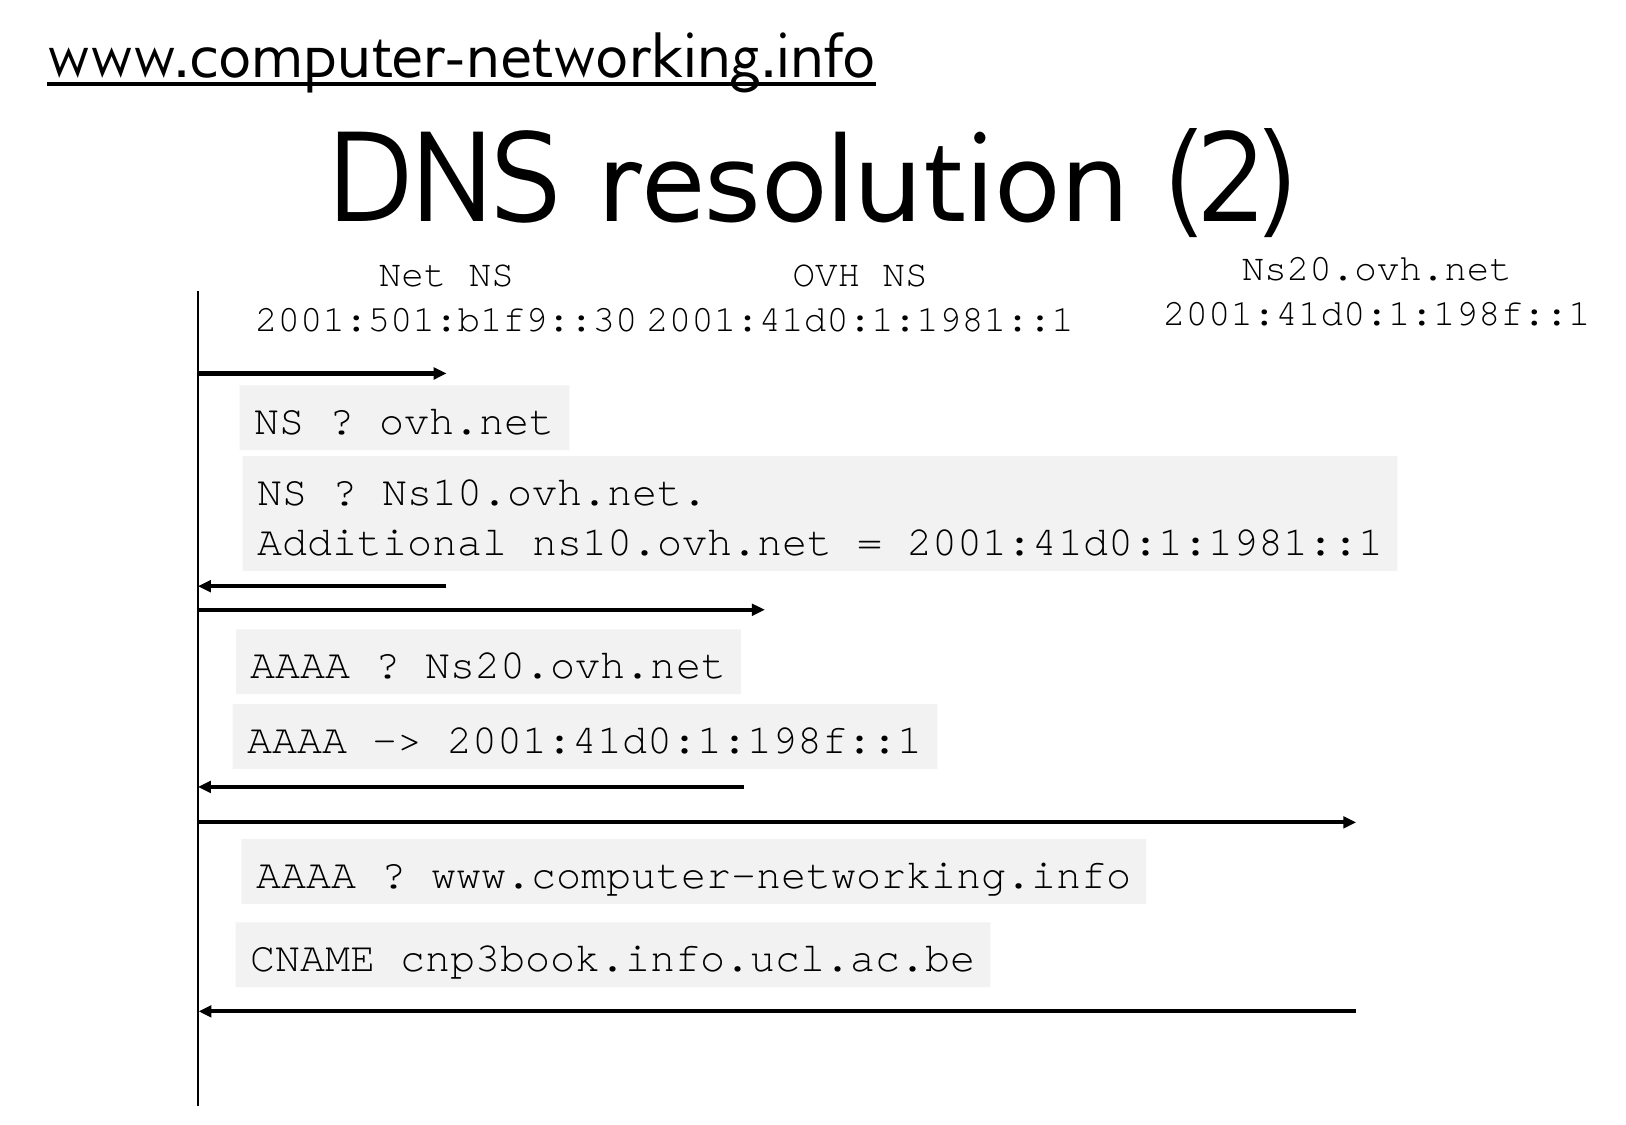

www.computer-networking.info
# DNS resolution (2)
Ns20.ovh.net
2001:41d0:1:198f::1
OVH NS
2001:41d0:1:1981::1
Net NS
2001:501:b1f9::30
NS ? ovh.net
NS ? Ns10.ovh.net.
Additional ns10.ovh.net = 2001:41d0:1:1981::1
AAAA ? Ns20.ovh.net
AAAA -> 2001:41d0:1:198f::1
AAAA ? www.computer-networking.info
CNAME	cnp3book.info.ucl.ac.be